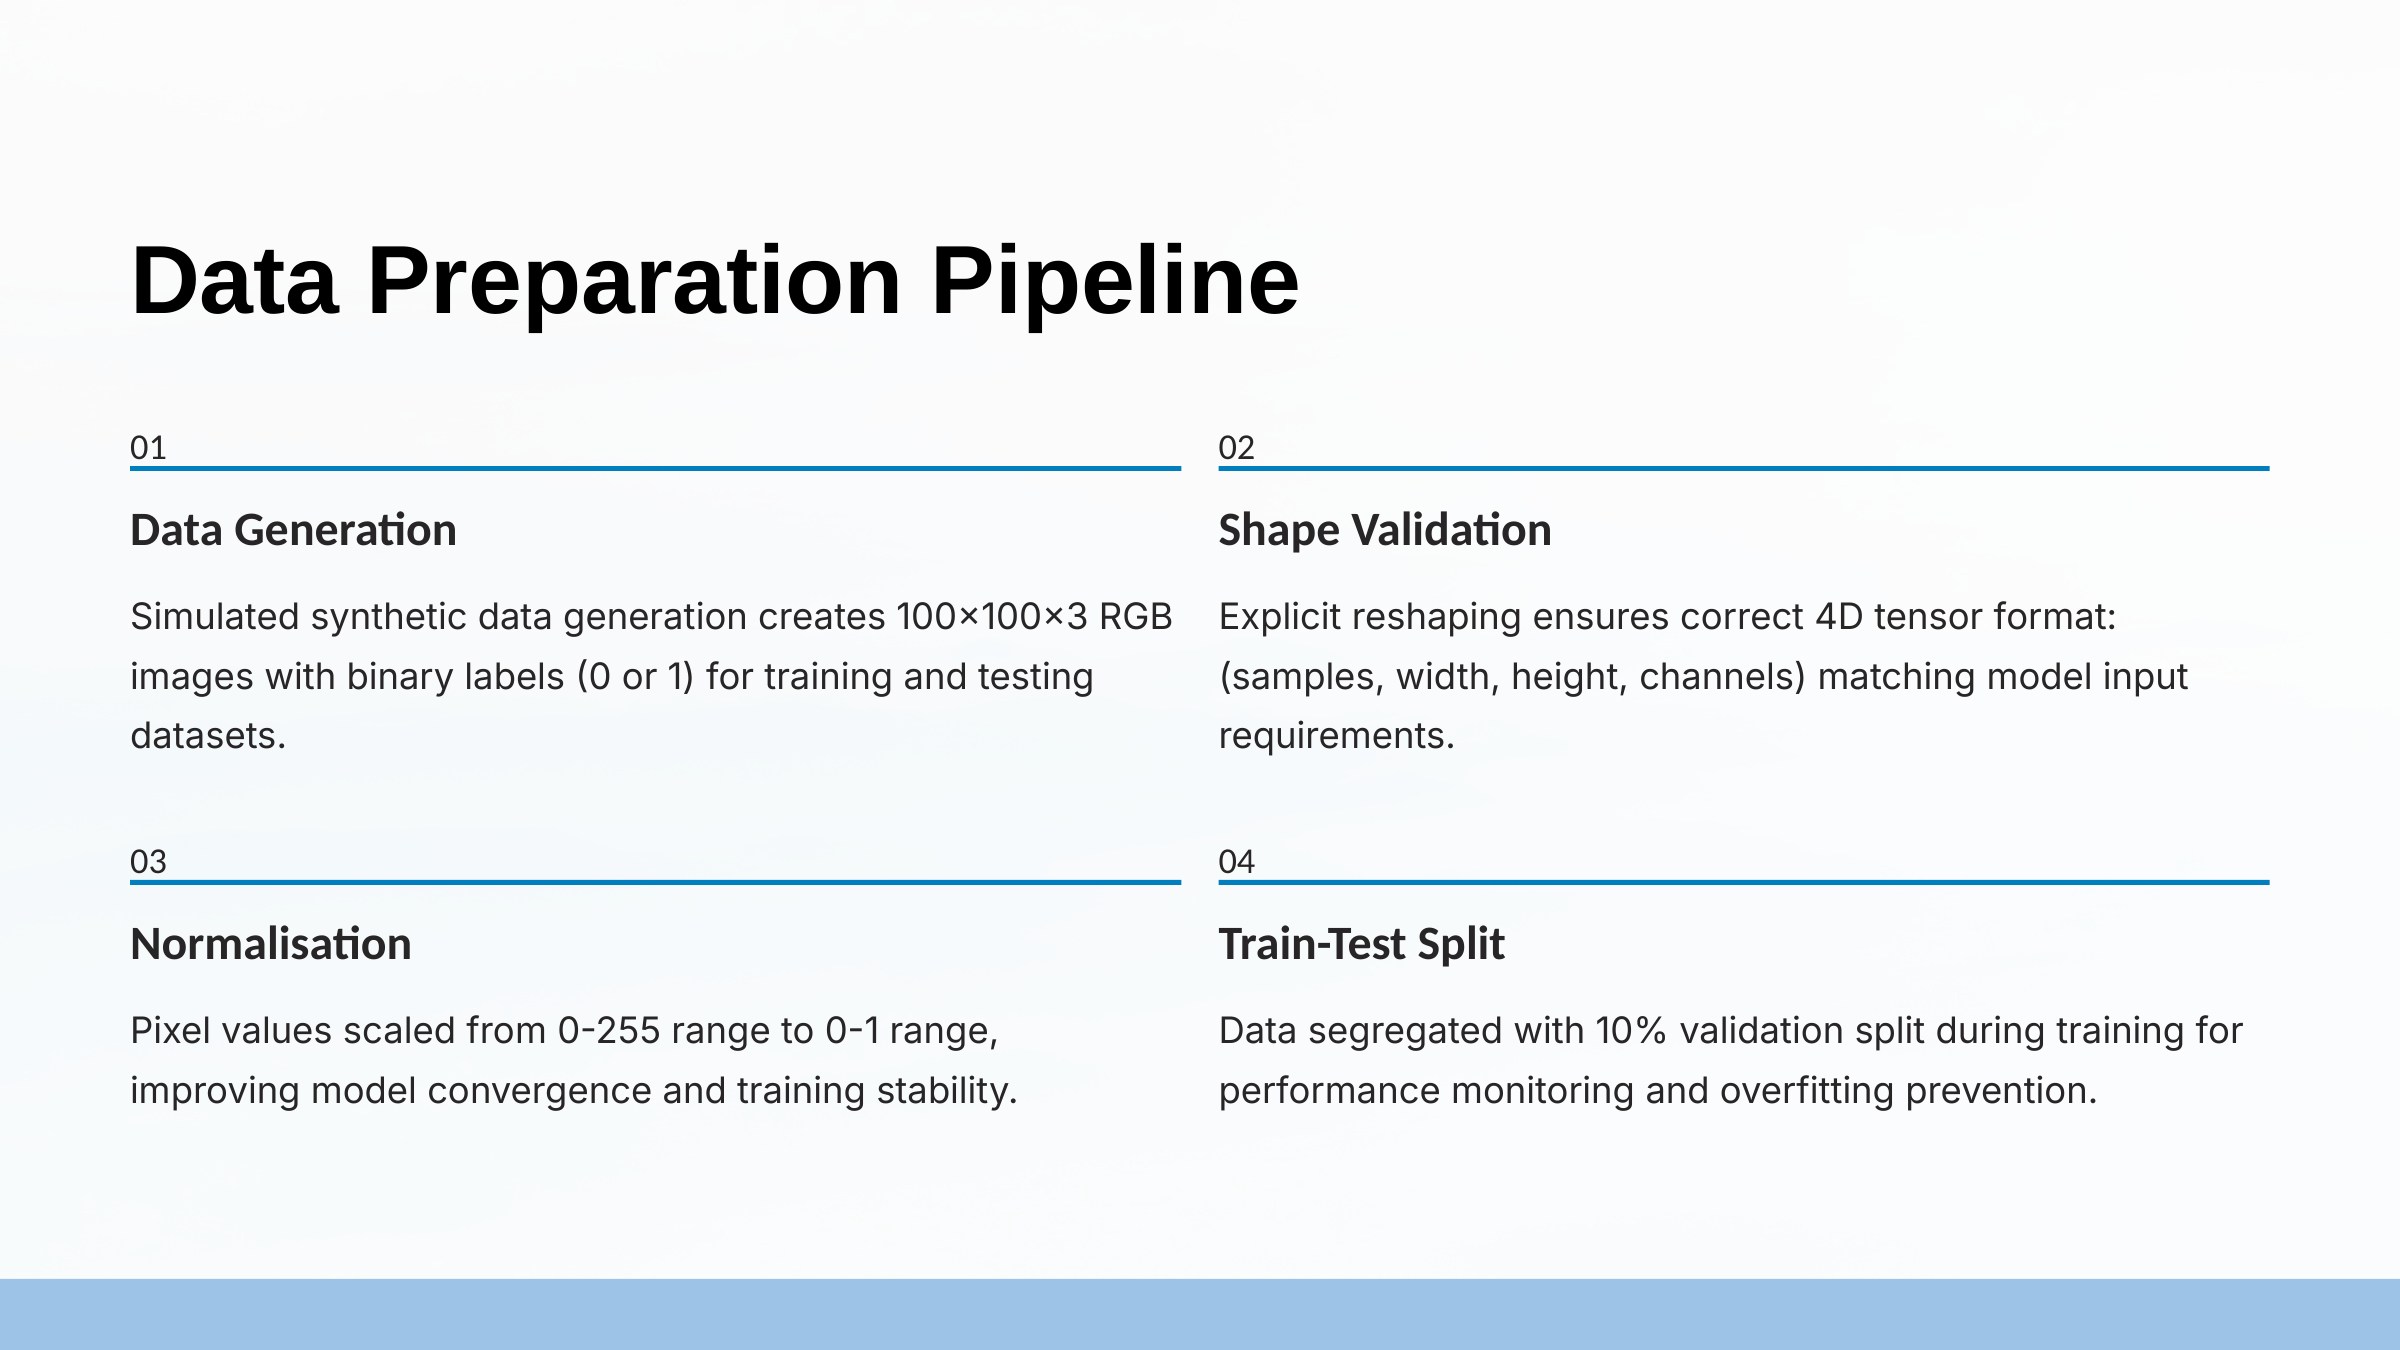

Data Preparation Pipeline
01
02

Data Generation
Shape Validation
Simulated synthetic data generation creates 100×100×3 RGB images with binary labels (0 or 1) for training and testing datasets.
Explicit reshaping ensures correct 4D tensor format: (samples, width, height, channels) matching model input requirements.
03
04

Normalisation
Train-Test Split
Pixel values scaled from 0-255 range to 0-1 range, improving model convergence and training stability.
Data segregated with 10% validation split during training for performance monitoring and overfitting prevention.